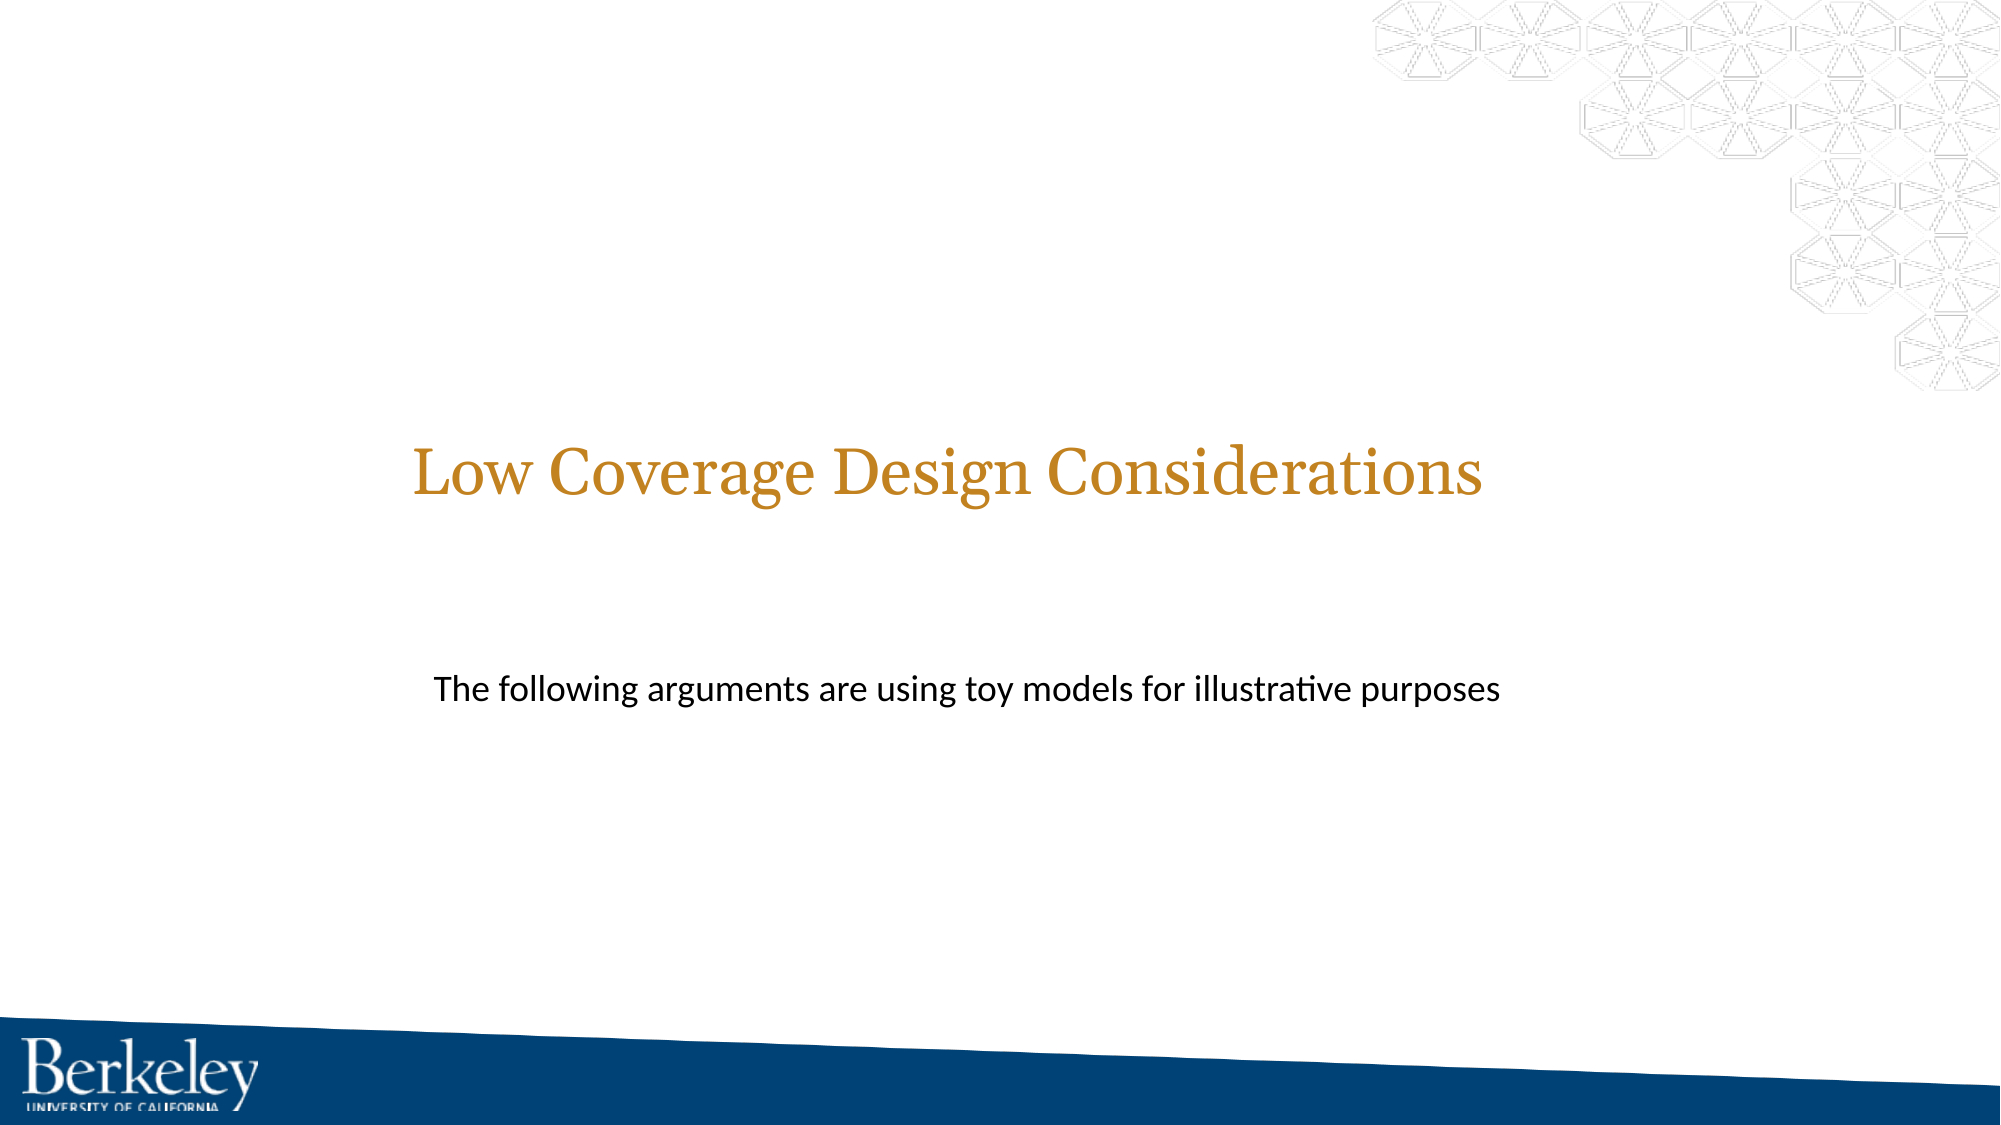

# Low Coverage Design Considerations
The following arguments are using toy models for illustrative purposes